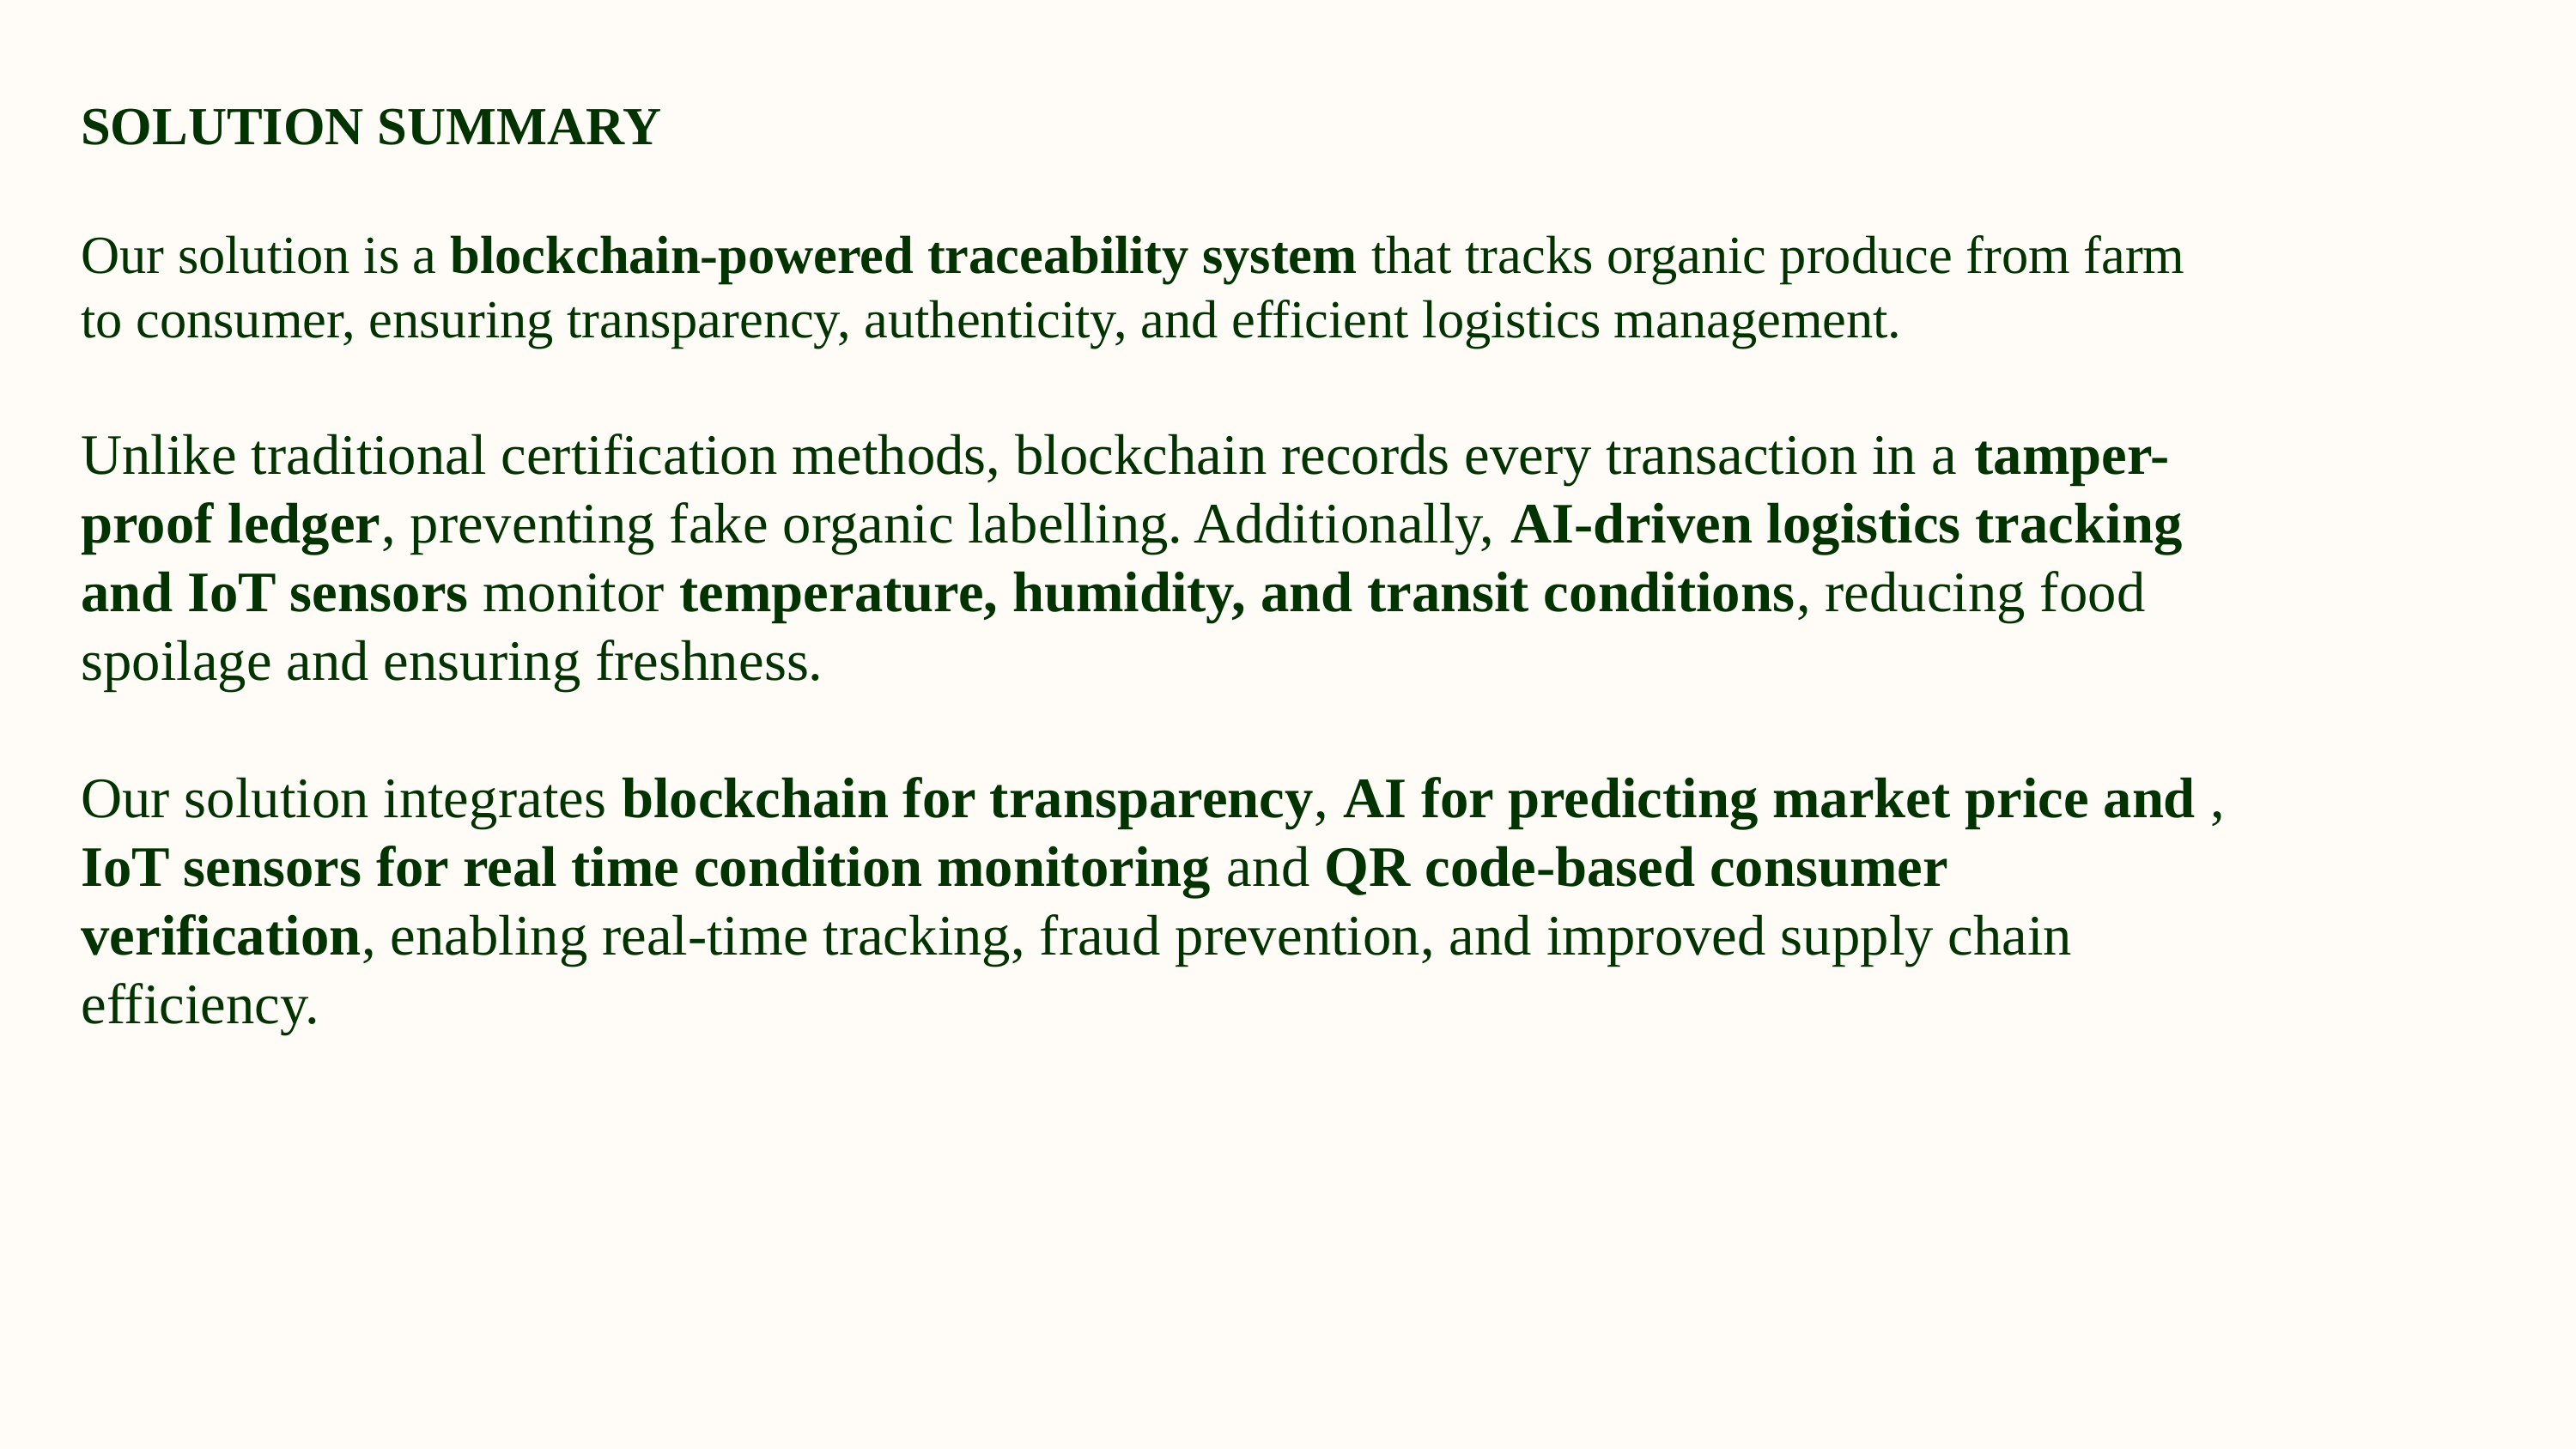

SOLUTION SUMMARY

Our solution is a blockchain-powered traceability system that tracks organic produce from farm to consumer, ensuring transparency, authenticity, and efficient logistics management.
Unlike traditional certification methods, blockchain records every transaction in a tamper-proof ledger, preventing fake organic labelling. Additionally, AI-driven logistics tracking and IoT sensors monitor temperature, humidity, and transit conditions, reducing food spoilage and ensuring freshness.

Our solution integrates blockchain for transparency, AI for predicting market price and , IoT sensors for real time condition monitoring and QR code-based consumer verification, enabling real-time tracking, fraud prevention, and improved supply chain efficiency.